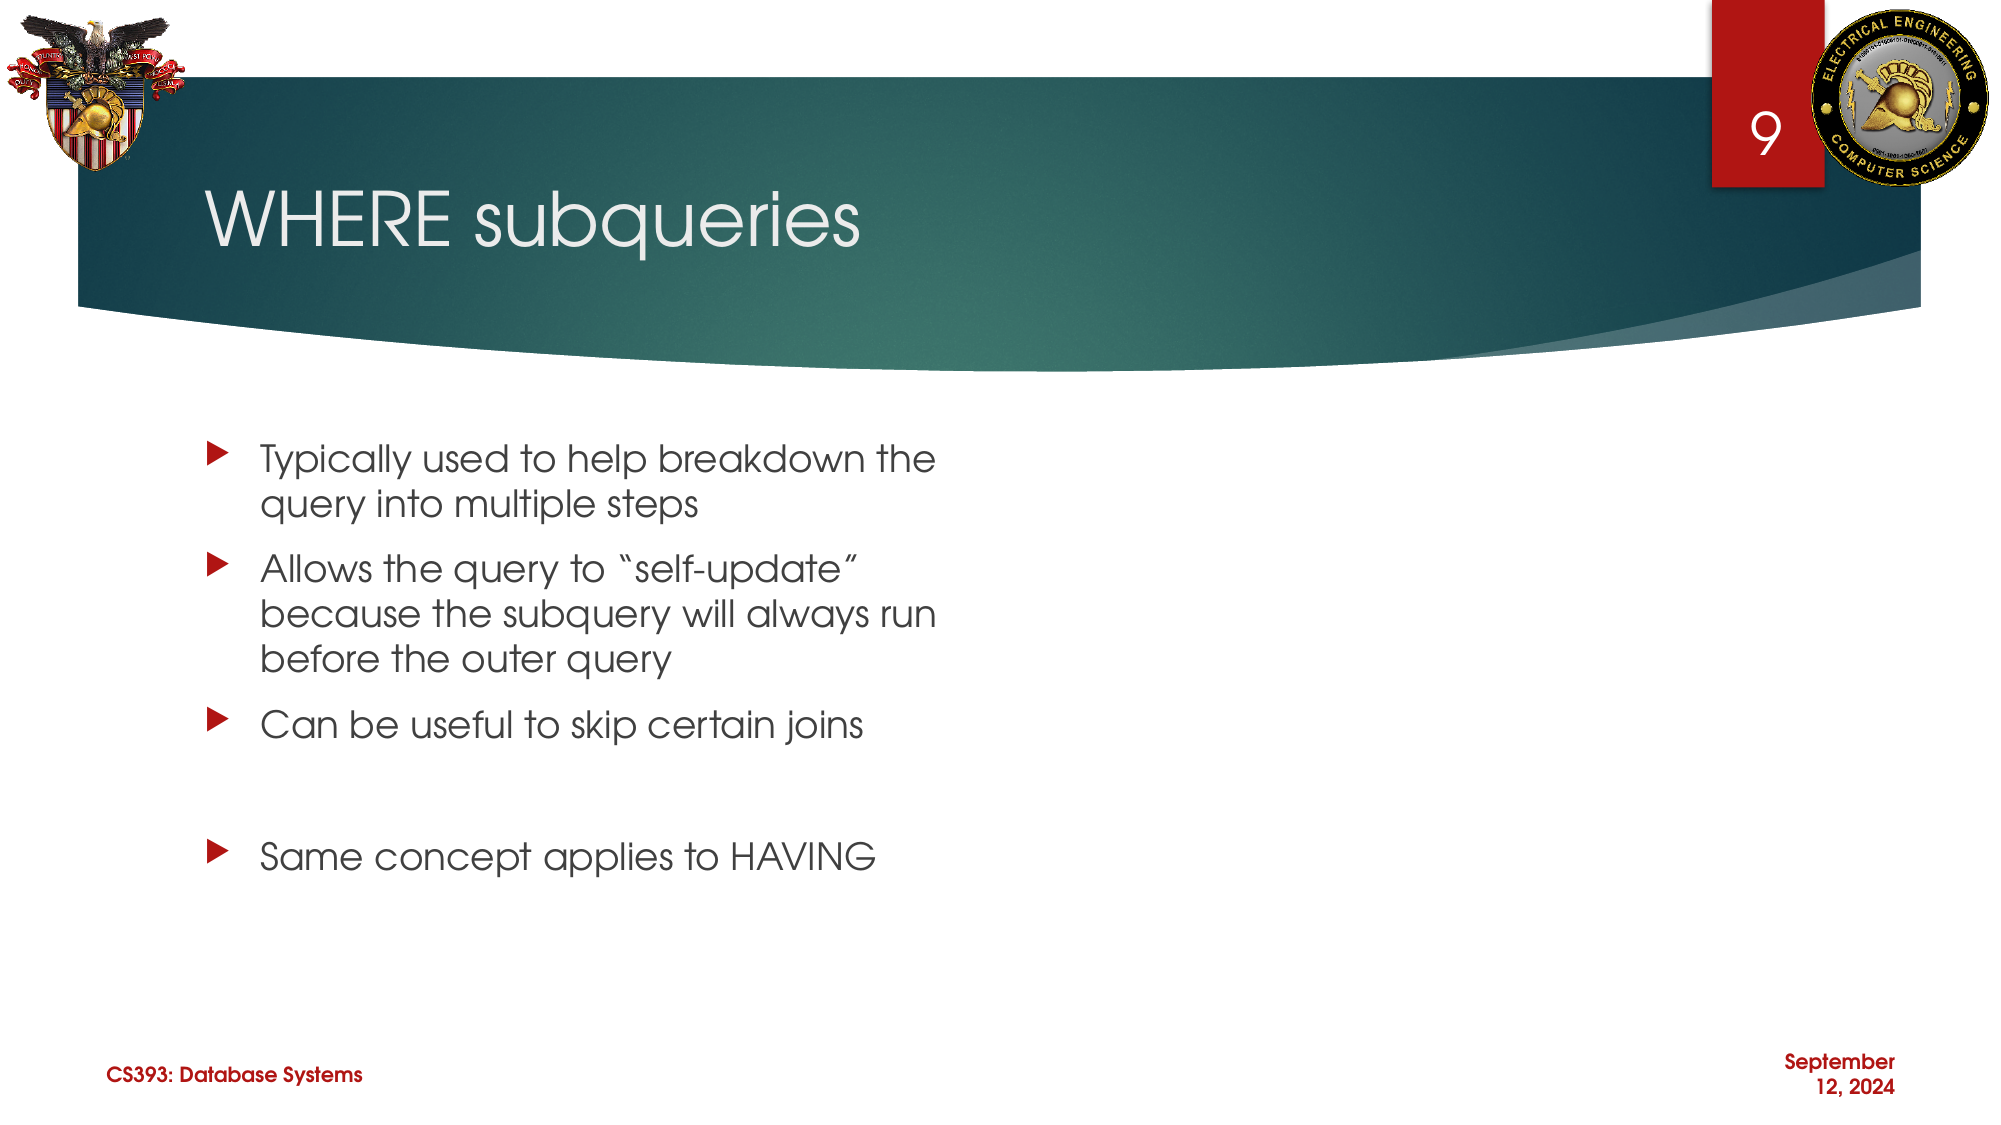

9
# WHERE subqueries
Typically used to help breakdown the query into multiple steps
Allows the query to “self-update” because the subquery will always run before the outer query
Can be useful to skip certain joins

Same concept applies to HAVING

CS393: Database Systems
September 12, 2024